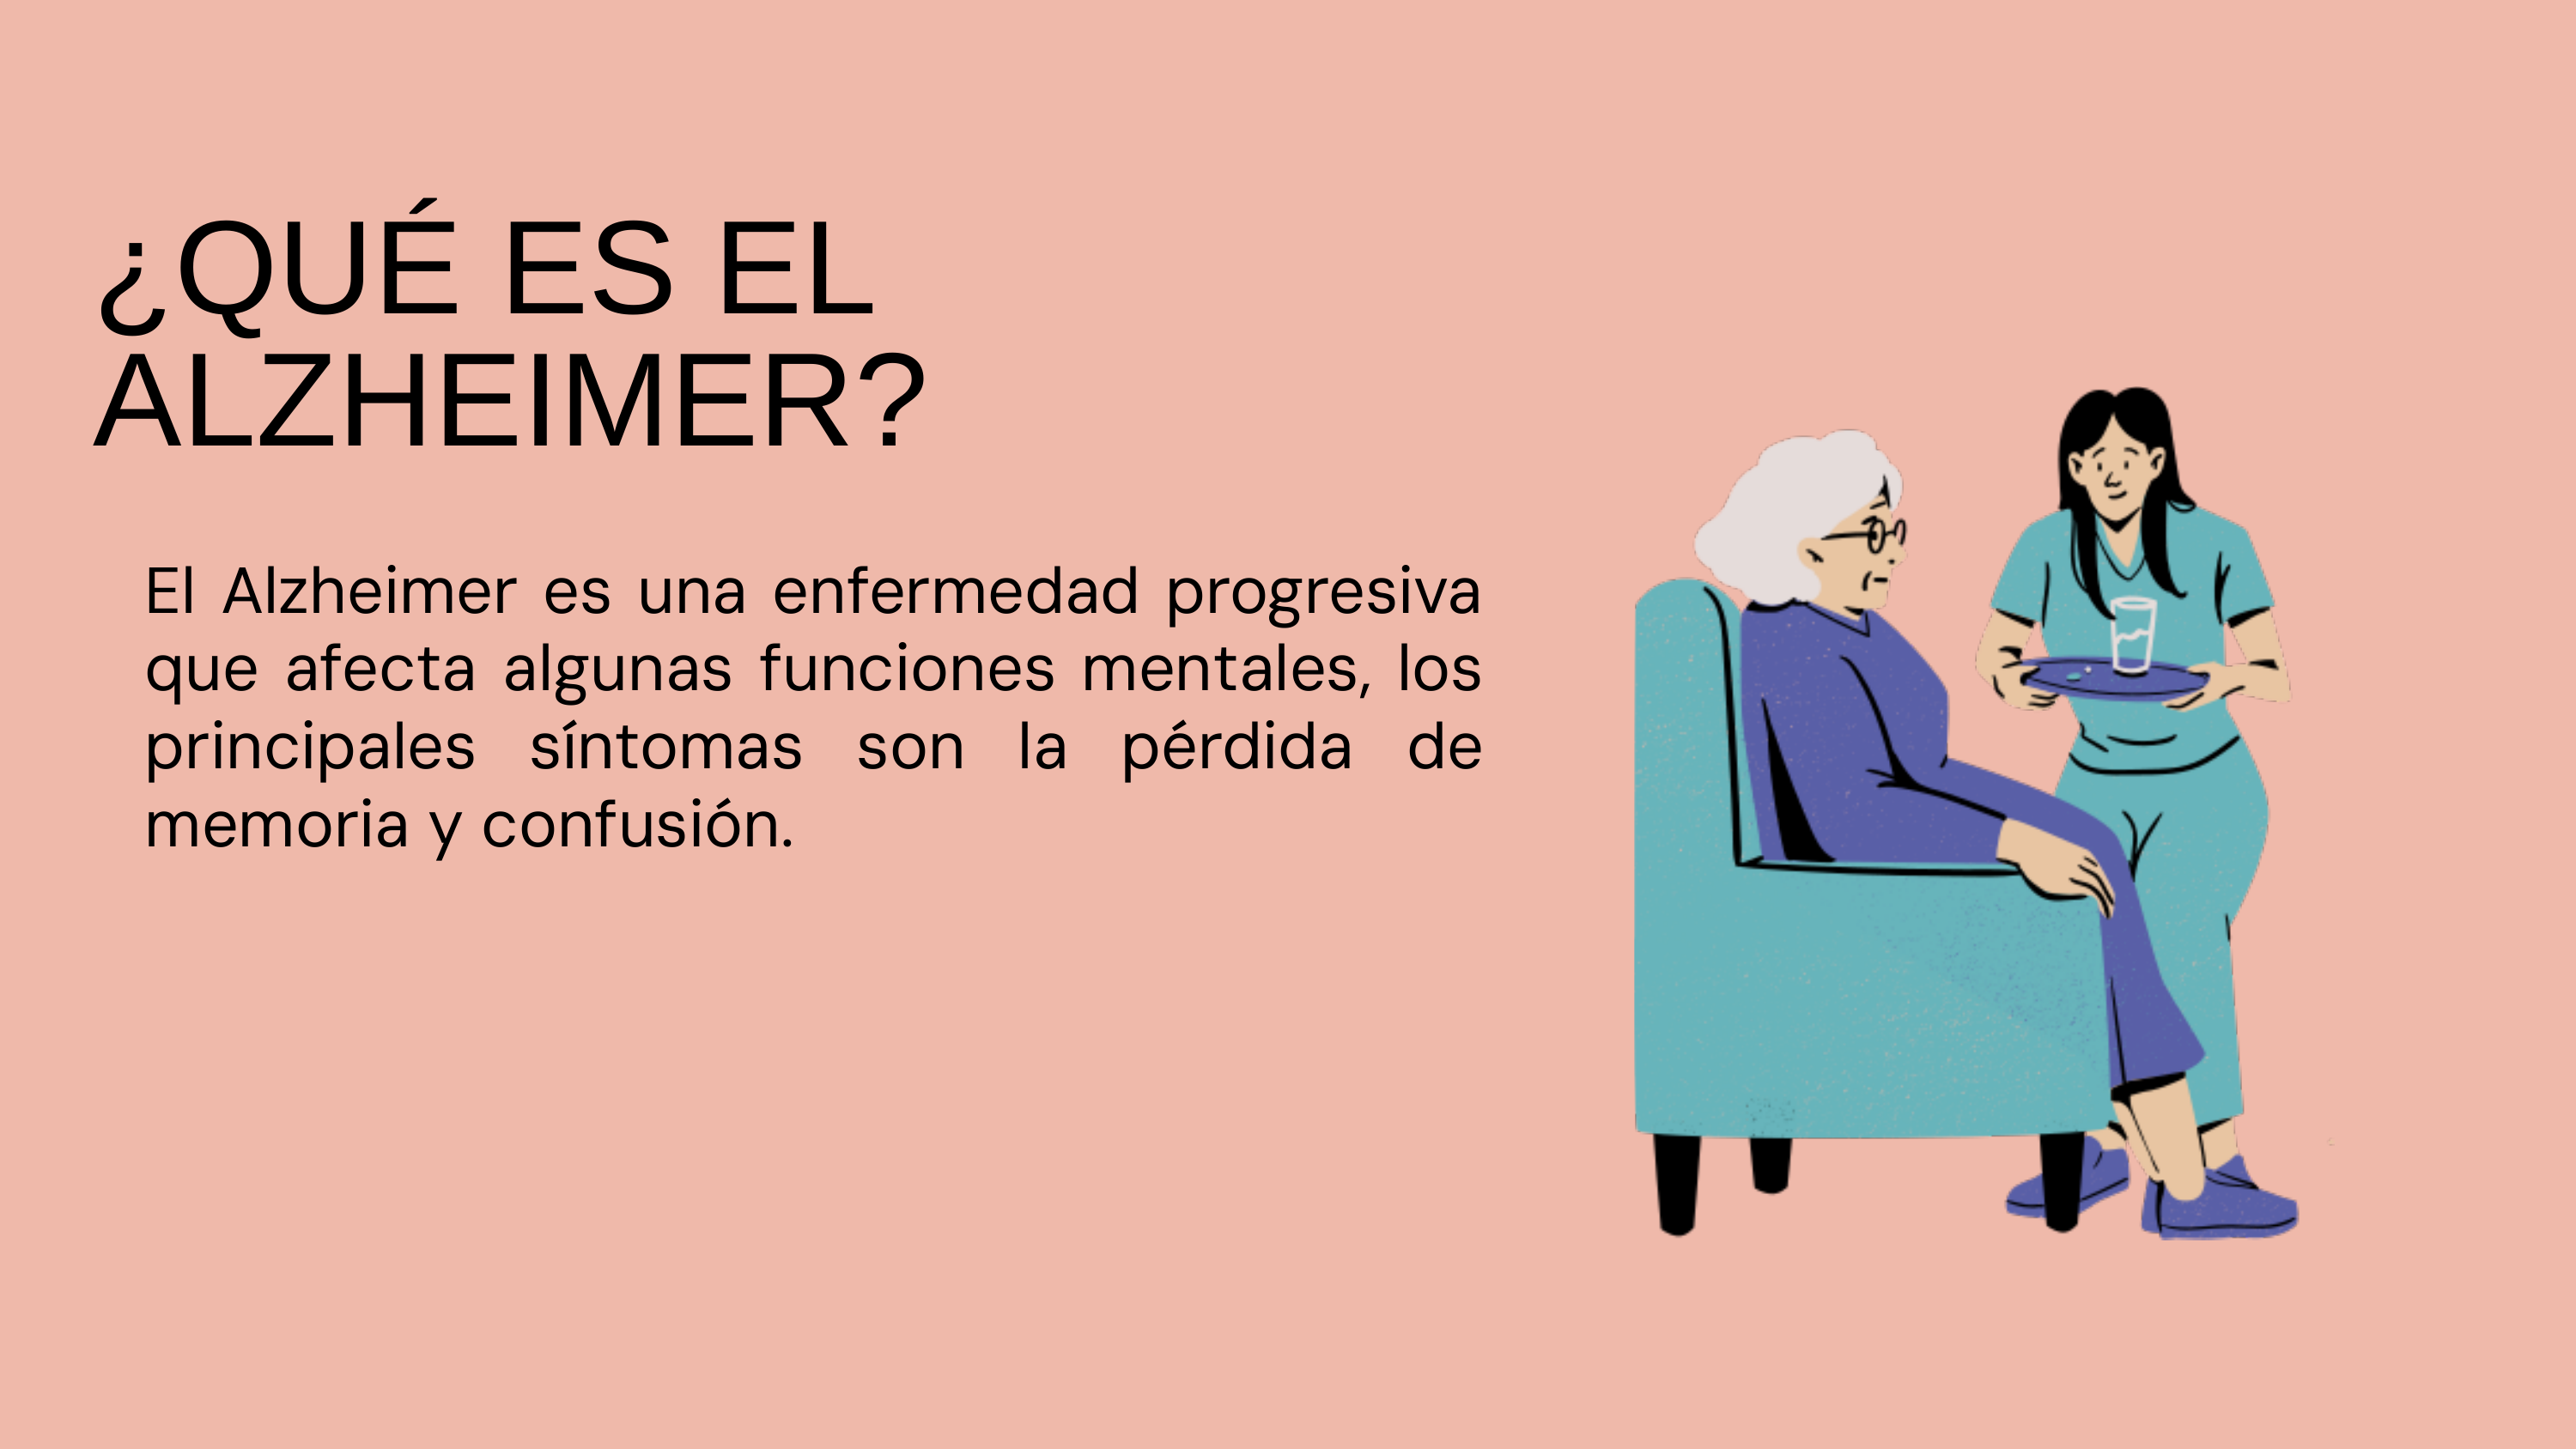

¿QUÉ ES EL ALZHEIMER?

El Alzheimer es una enfermedad progresiva que afecta algunas funciones mentales, los principales síntomas son la pérdida de memoria y confusión.